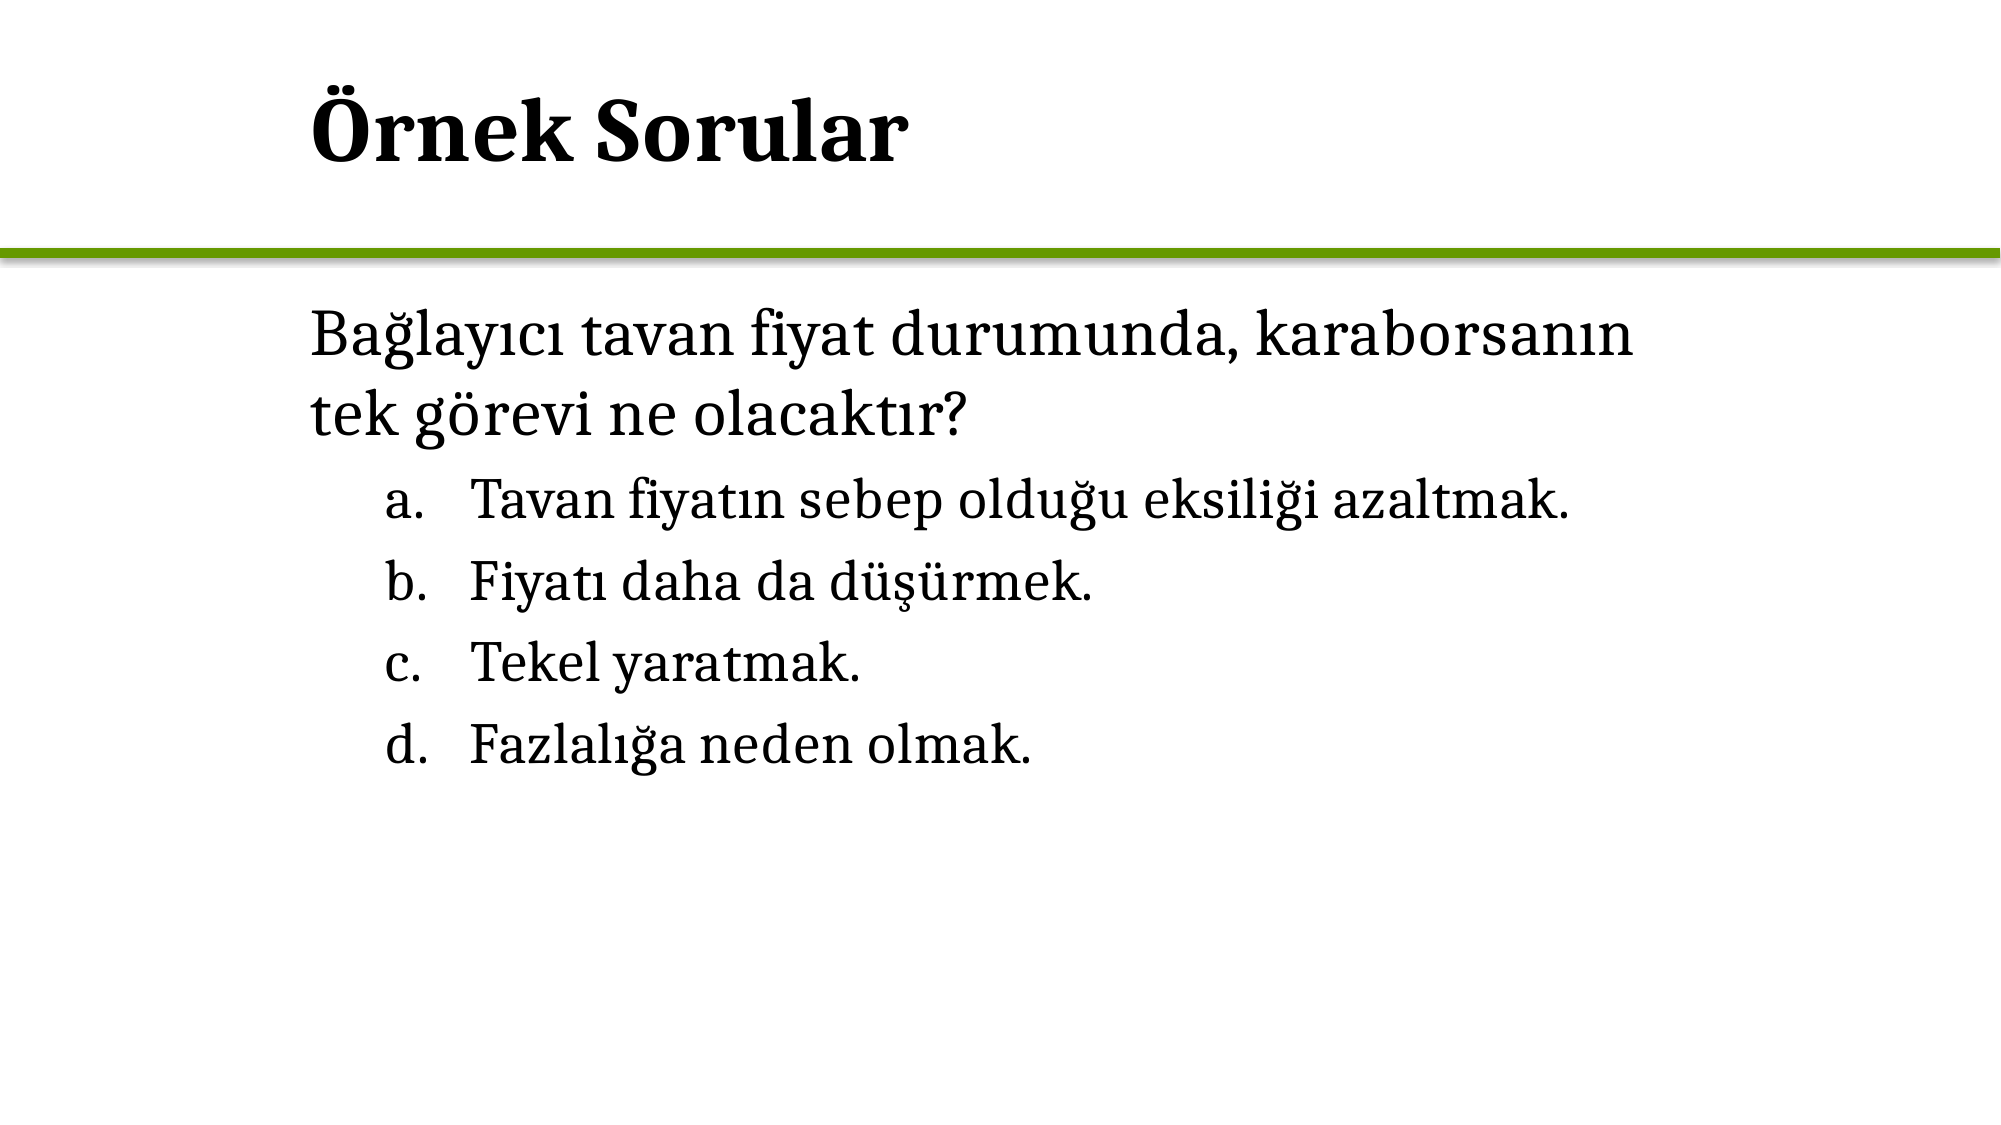

# Örnek Sorular
Bağlayıcı tavan fiyat durumunda, karaborsanın tek görevi ne olacaktır?
Tavan fiyatın sebep olduğu eksiliği azaltmak.
Fiyatı daha da düşürmek.
Tekel yaratmak.
Fazlalığa neden olmak.